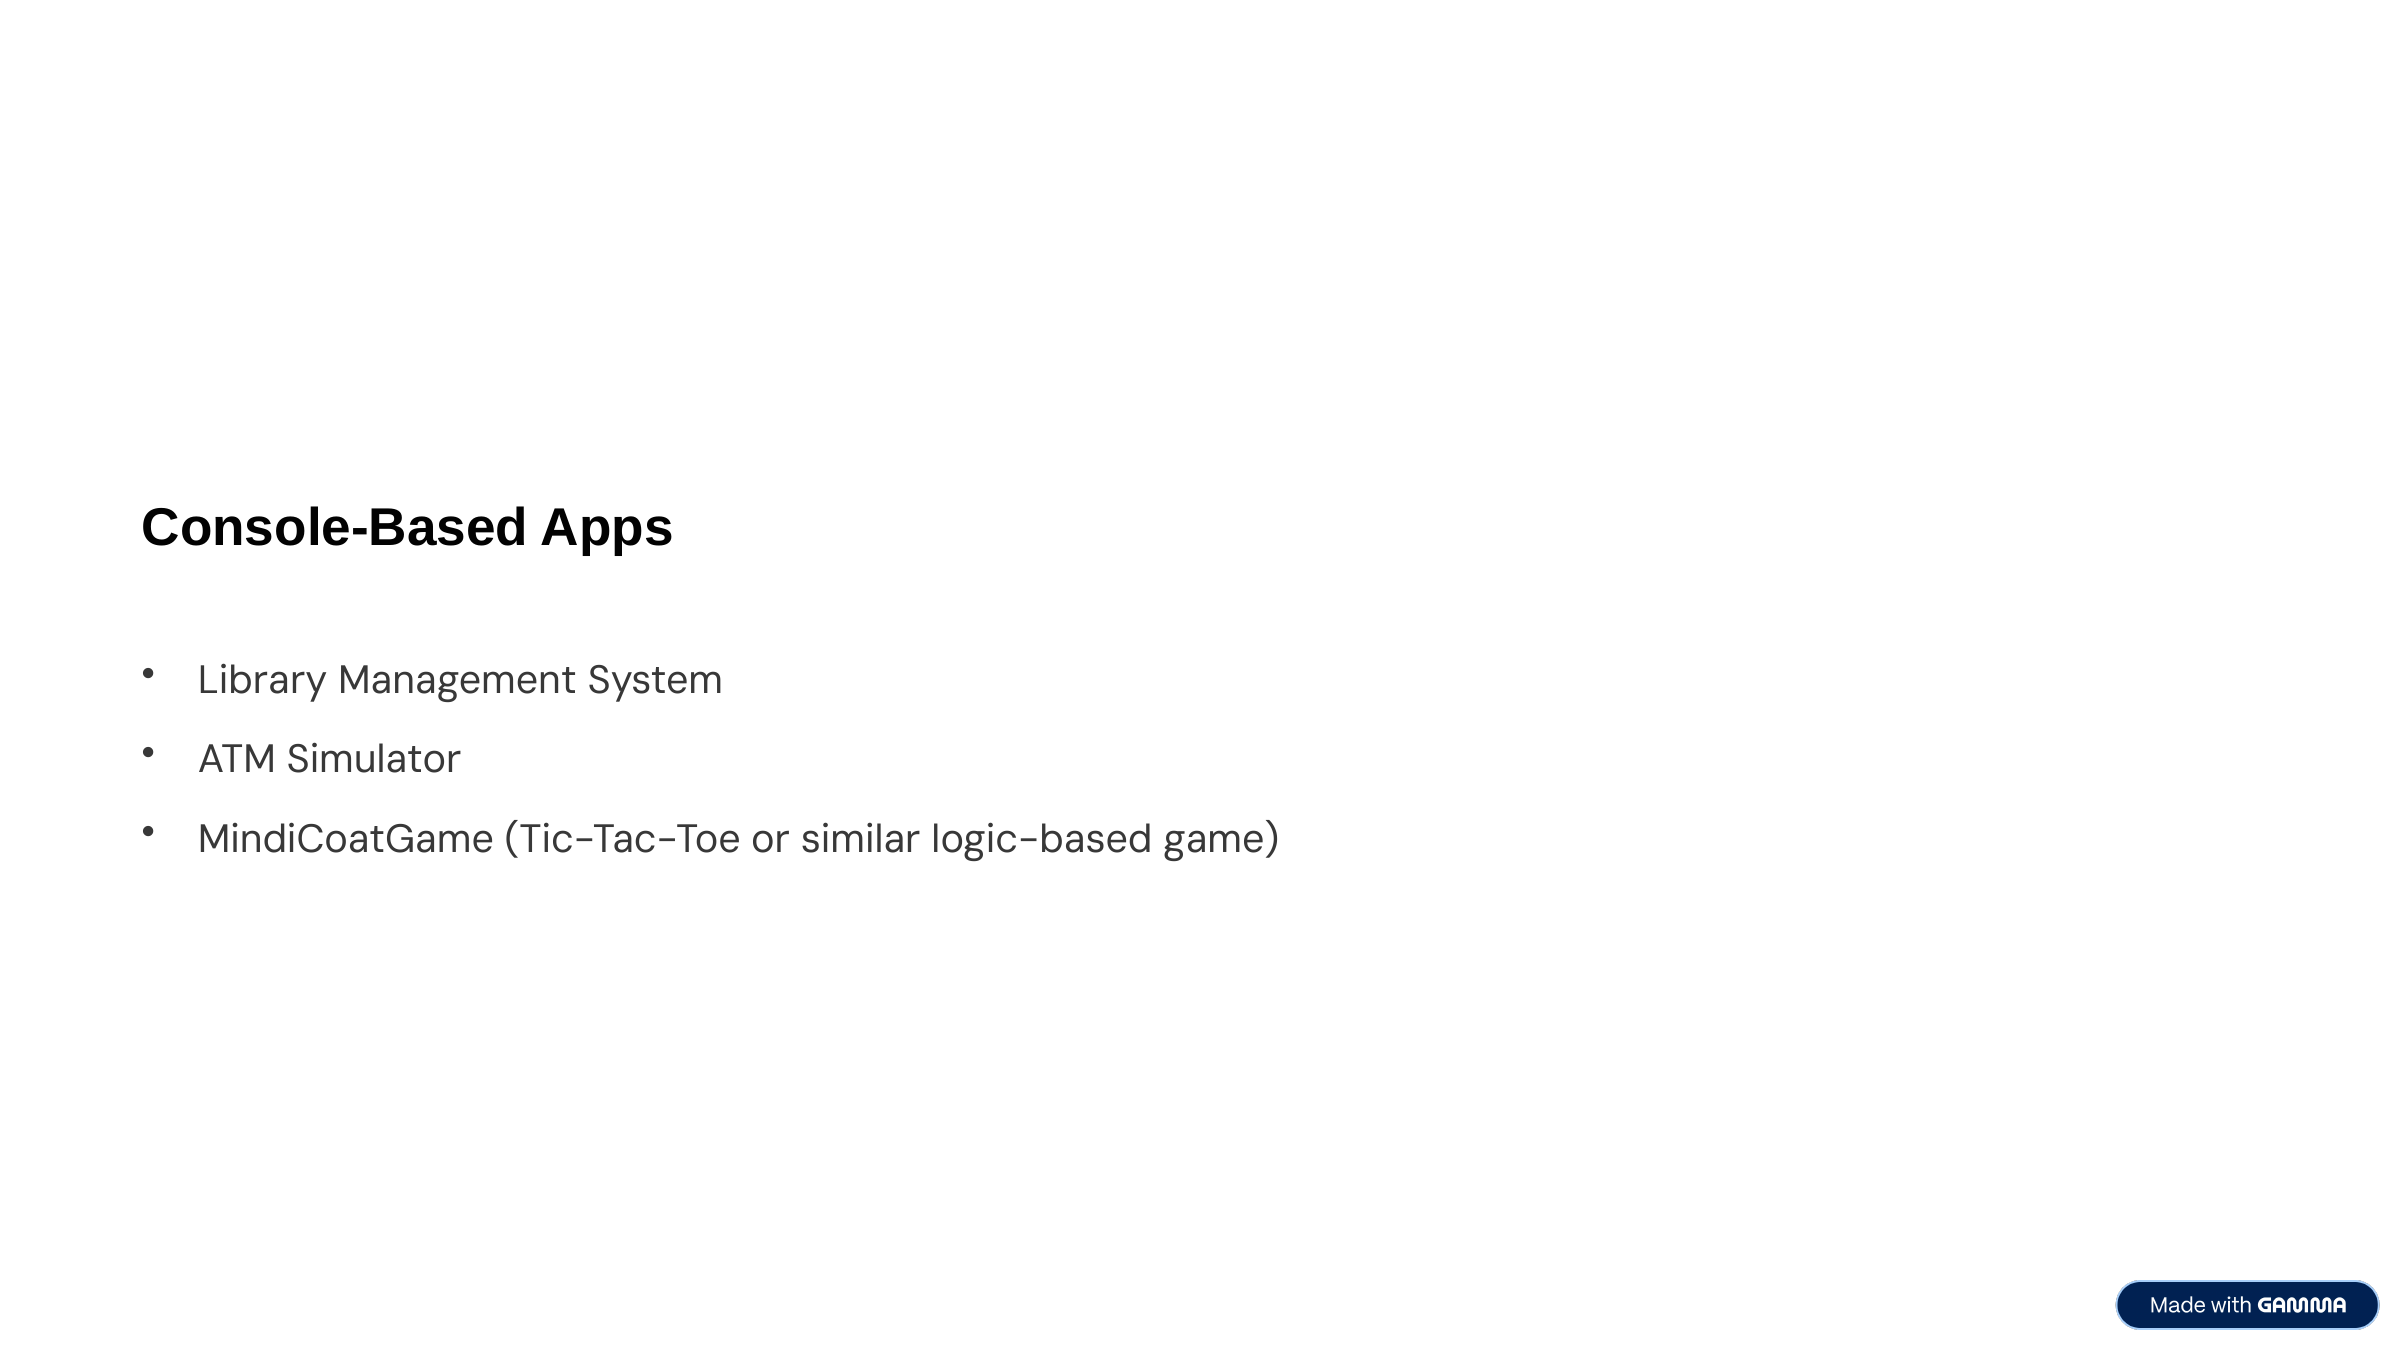

Console-Based Apps
Library Management System
ATM Simulator
MindiCoatGame (Tic-Tac-Toe or similar logic-based game)